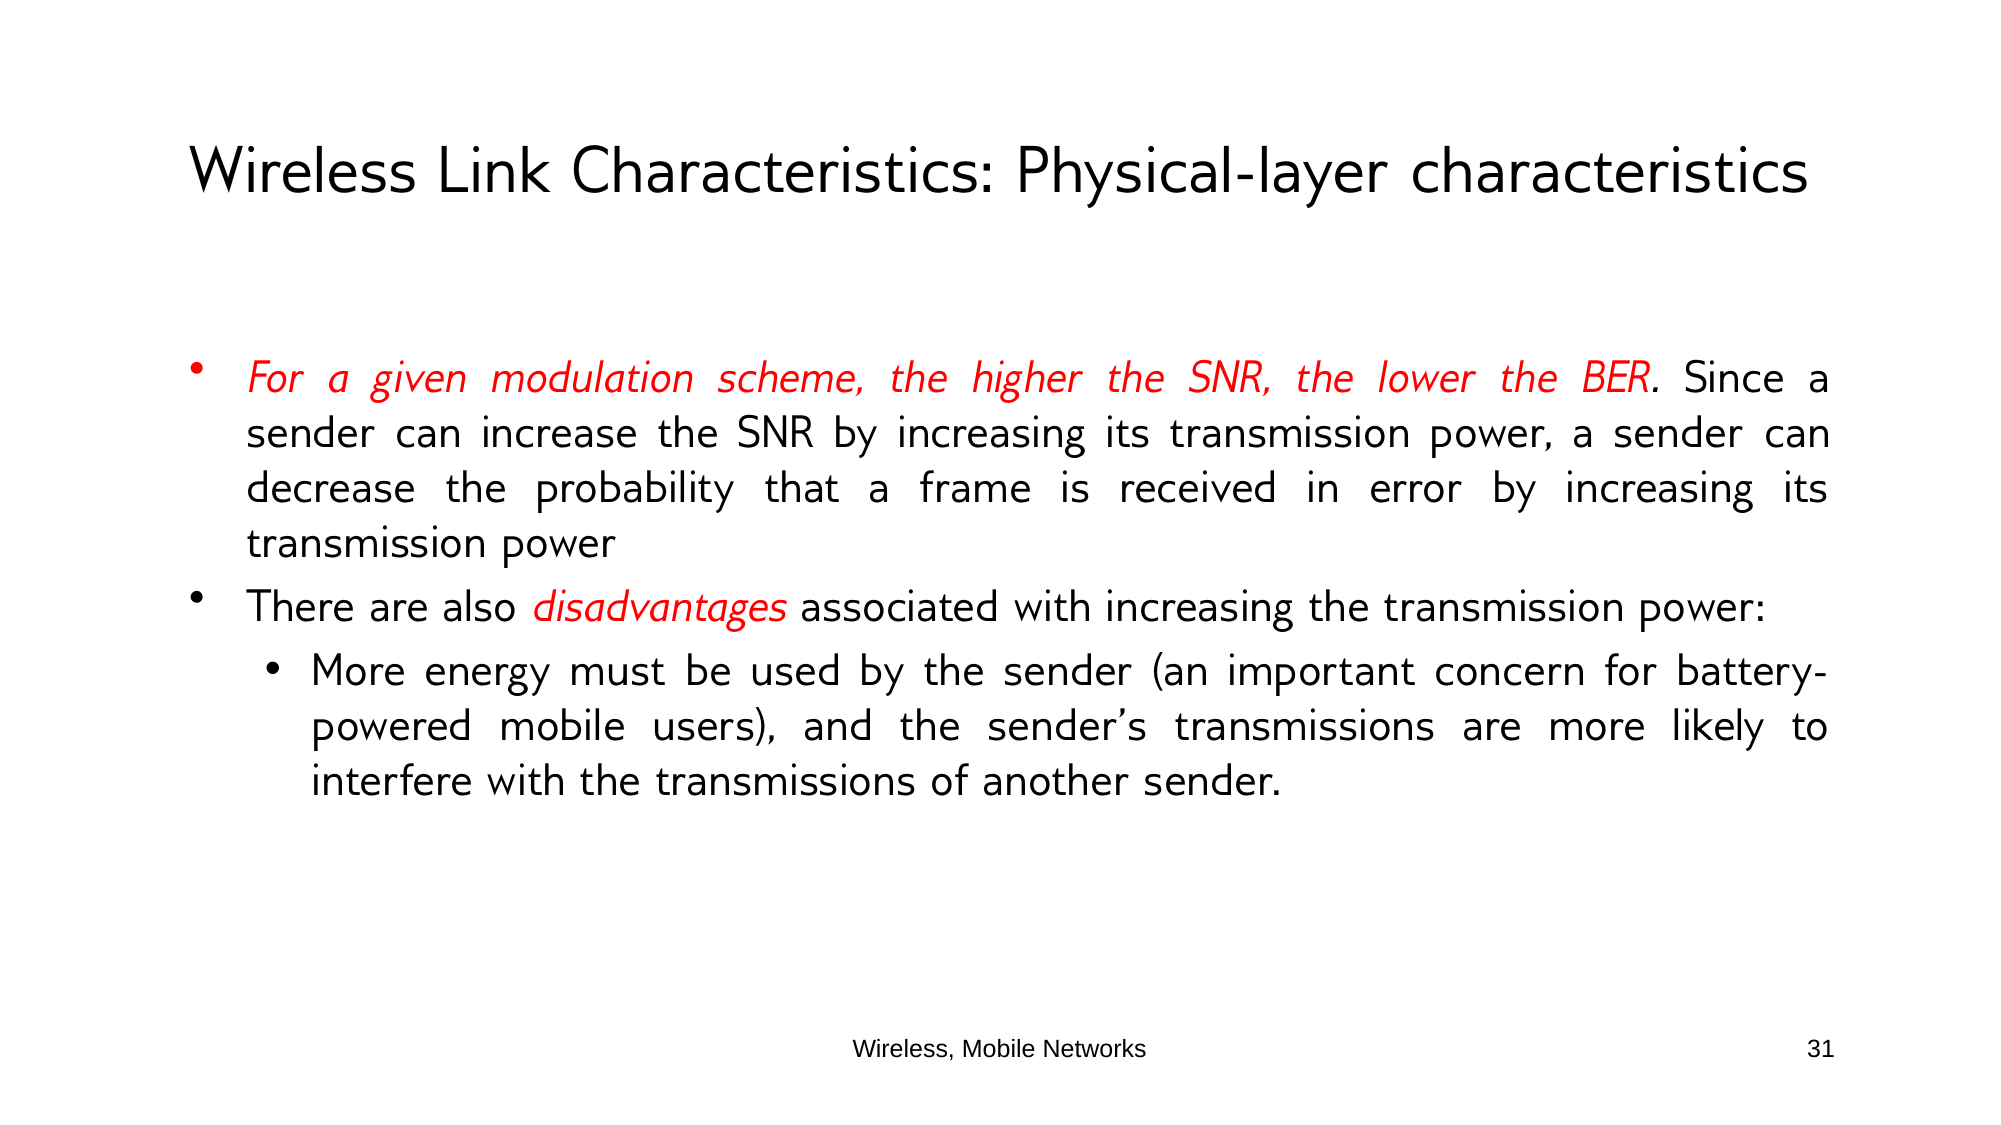

# Wireless Link Characteristics: Physical-layer characteristics

For a given modulation scheme, the higher the SNR, the lower the BER. Since a sender can increase the SNR by increasing its transmission power, a sender can decrease the probability that a frame is received in error by increasing its transmission power
There are also disadvantages associated with increasing the transmission power:
More energy must be used by the sender (an important concern for battery-powered mobile users), and the sender’s transmissions are more likely to interfere with the transmissions of another sender.

Wireless, Mobile Networks
31